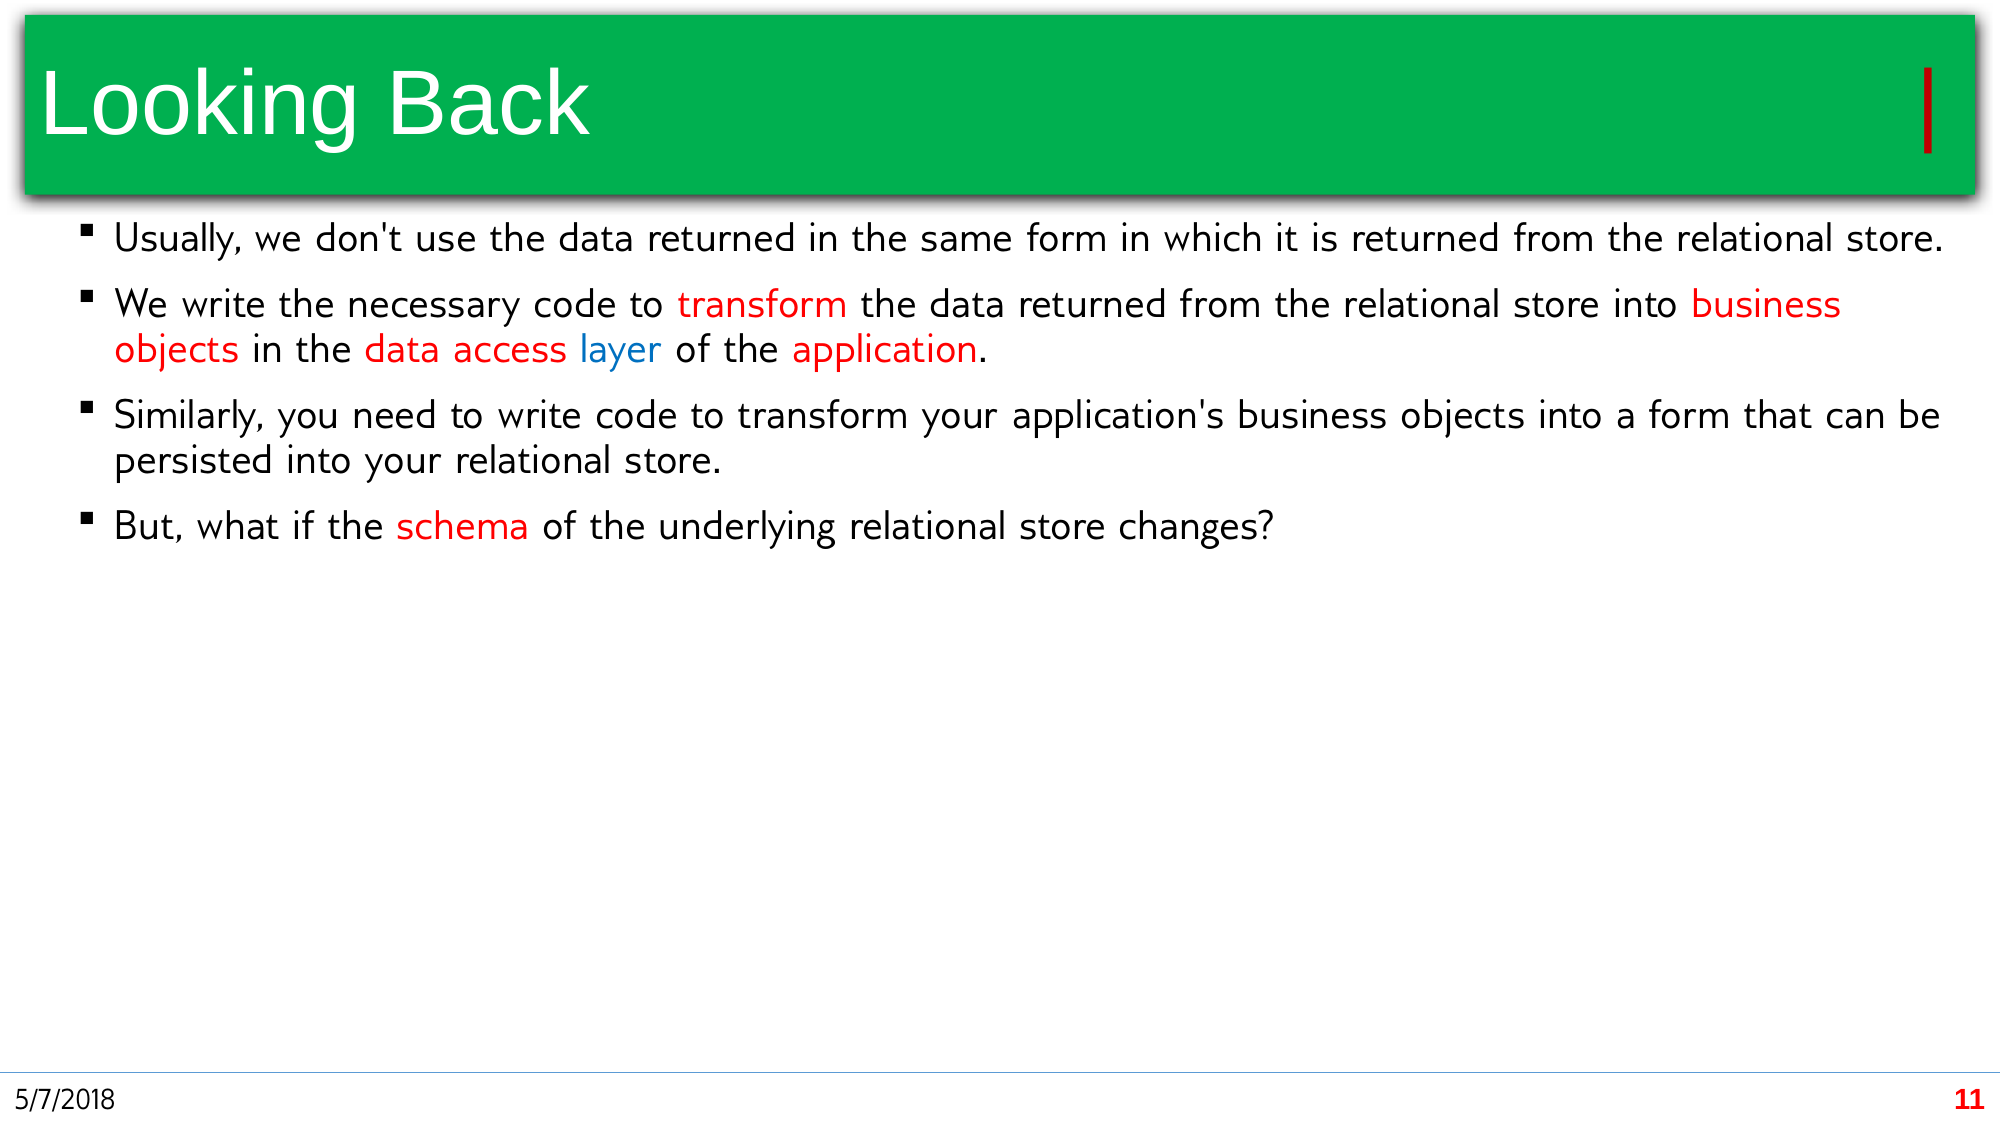

# Looking Back								   	   |
Usually, we don't use the data returned in the same form in which it is returned from the relational store.
We write the necessary code to transform the data returned from the relational store into business objects in the data access layer of the application.
Similarly, you need to write code to transform your application's business objects into a form that can be persisted into your relational store.
But, what if the schema of the underlying relational store changes?
5/7/2018
11